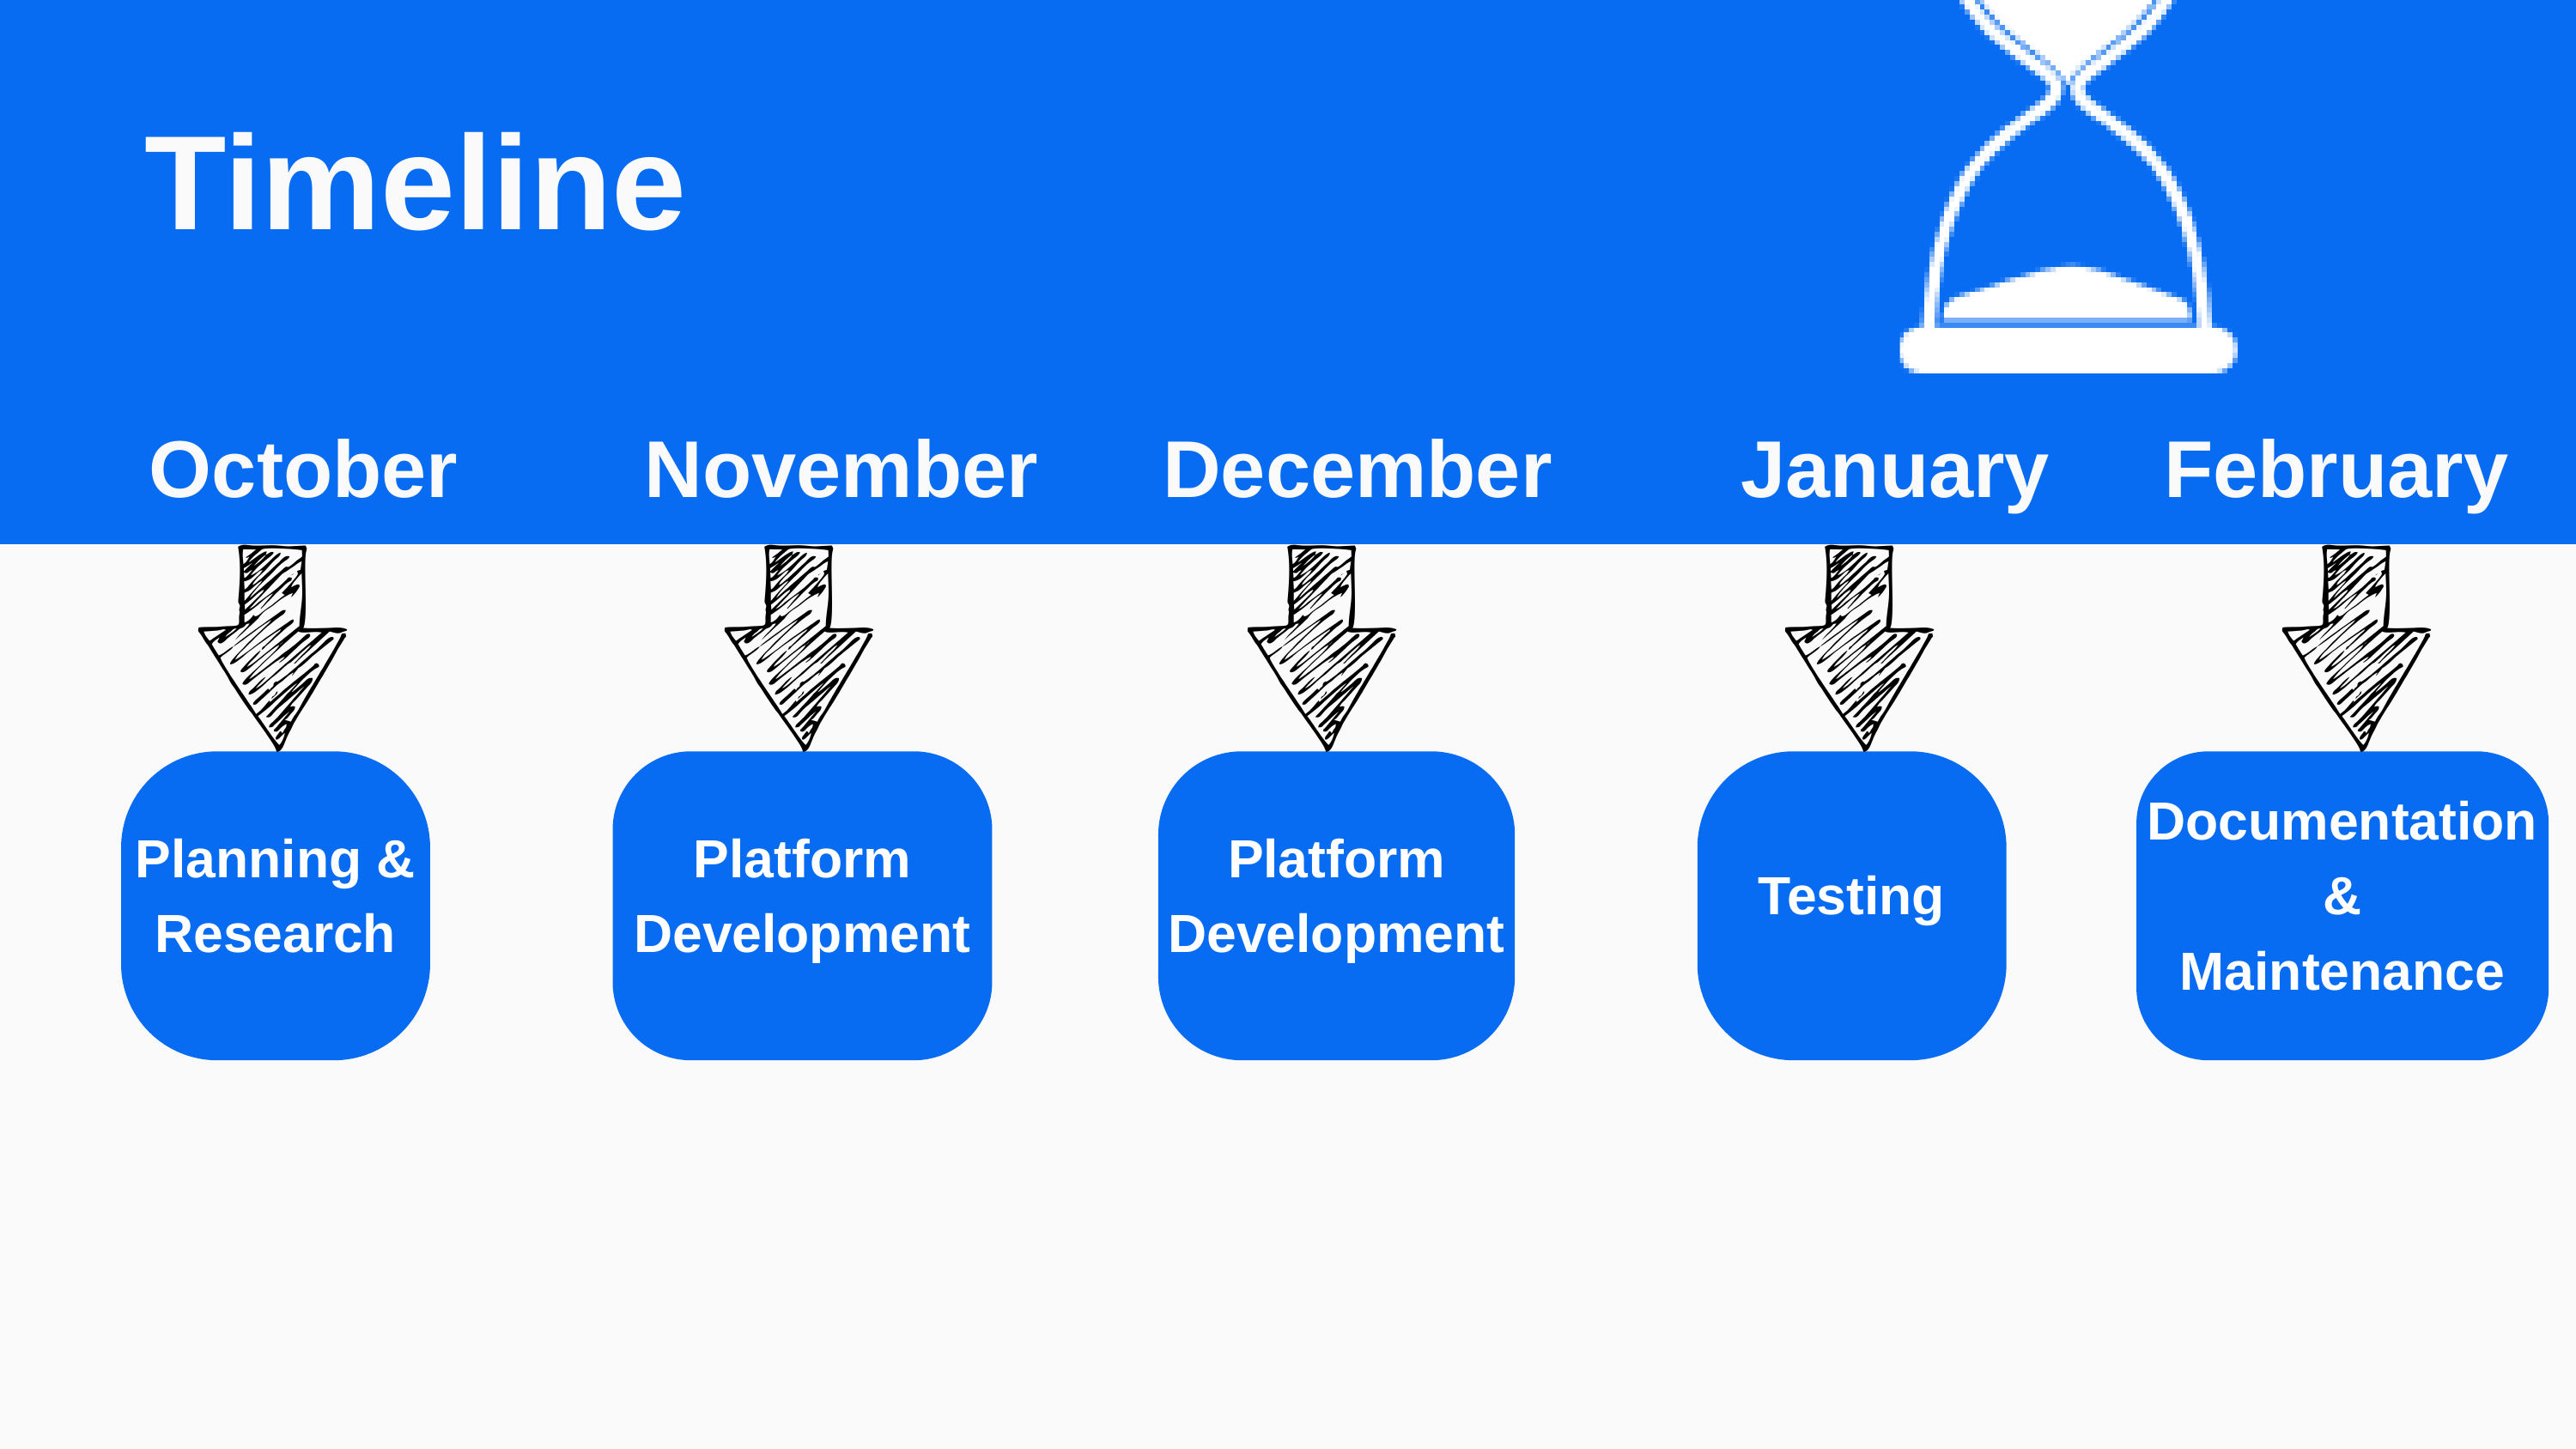

Timeline
October
November
December
January
February

Planning &
Research

Platform Development

Platform Development

Testing

Documentation &
Maintenance